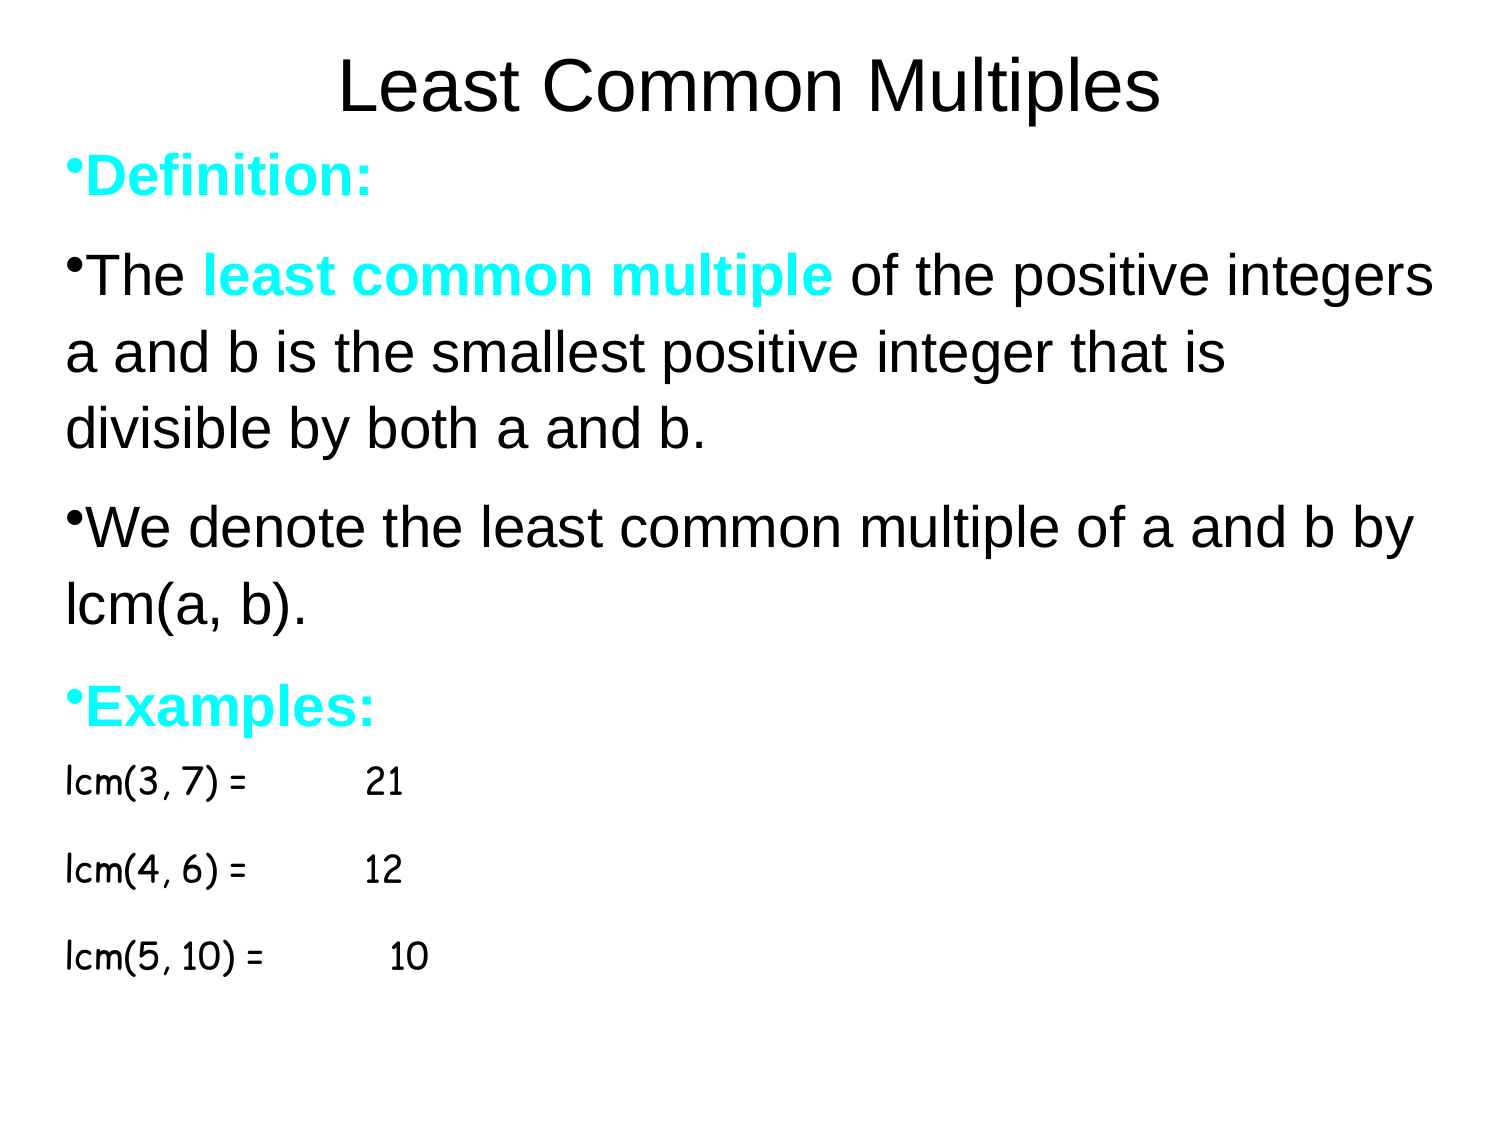

# Least Common Multiples
Definition:

The least common multiple of the positive integers a and b is the smallest positive integer that is divisible by both a and b.

We denote the least common multiple of a and b by lcm(a, b).

Examples:
lcm(3, 7) =
21
lcm(4, 6) =
12
lcm(5, 10) =
10